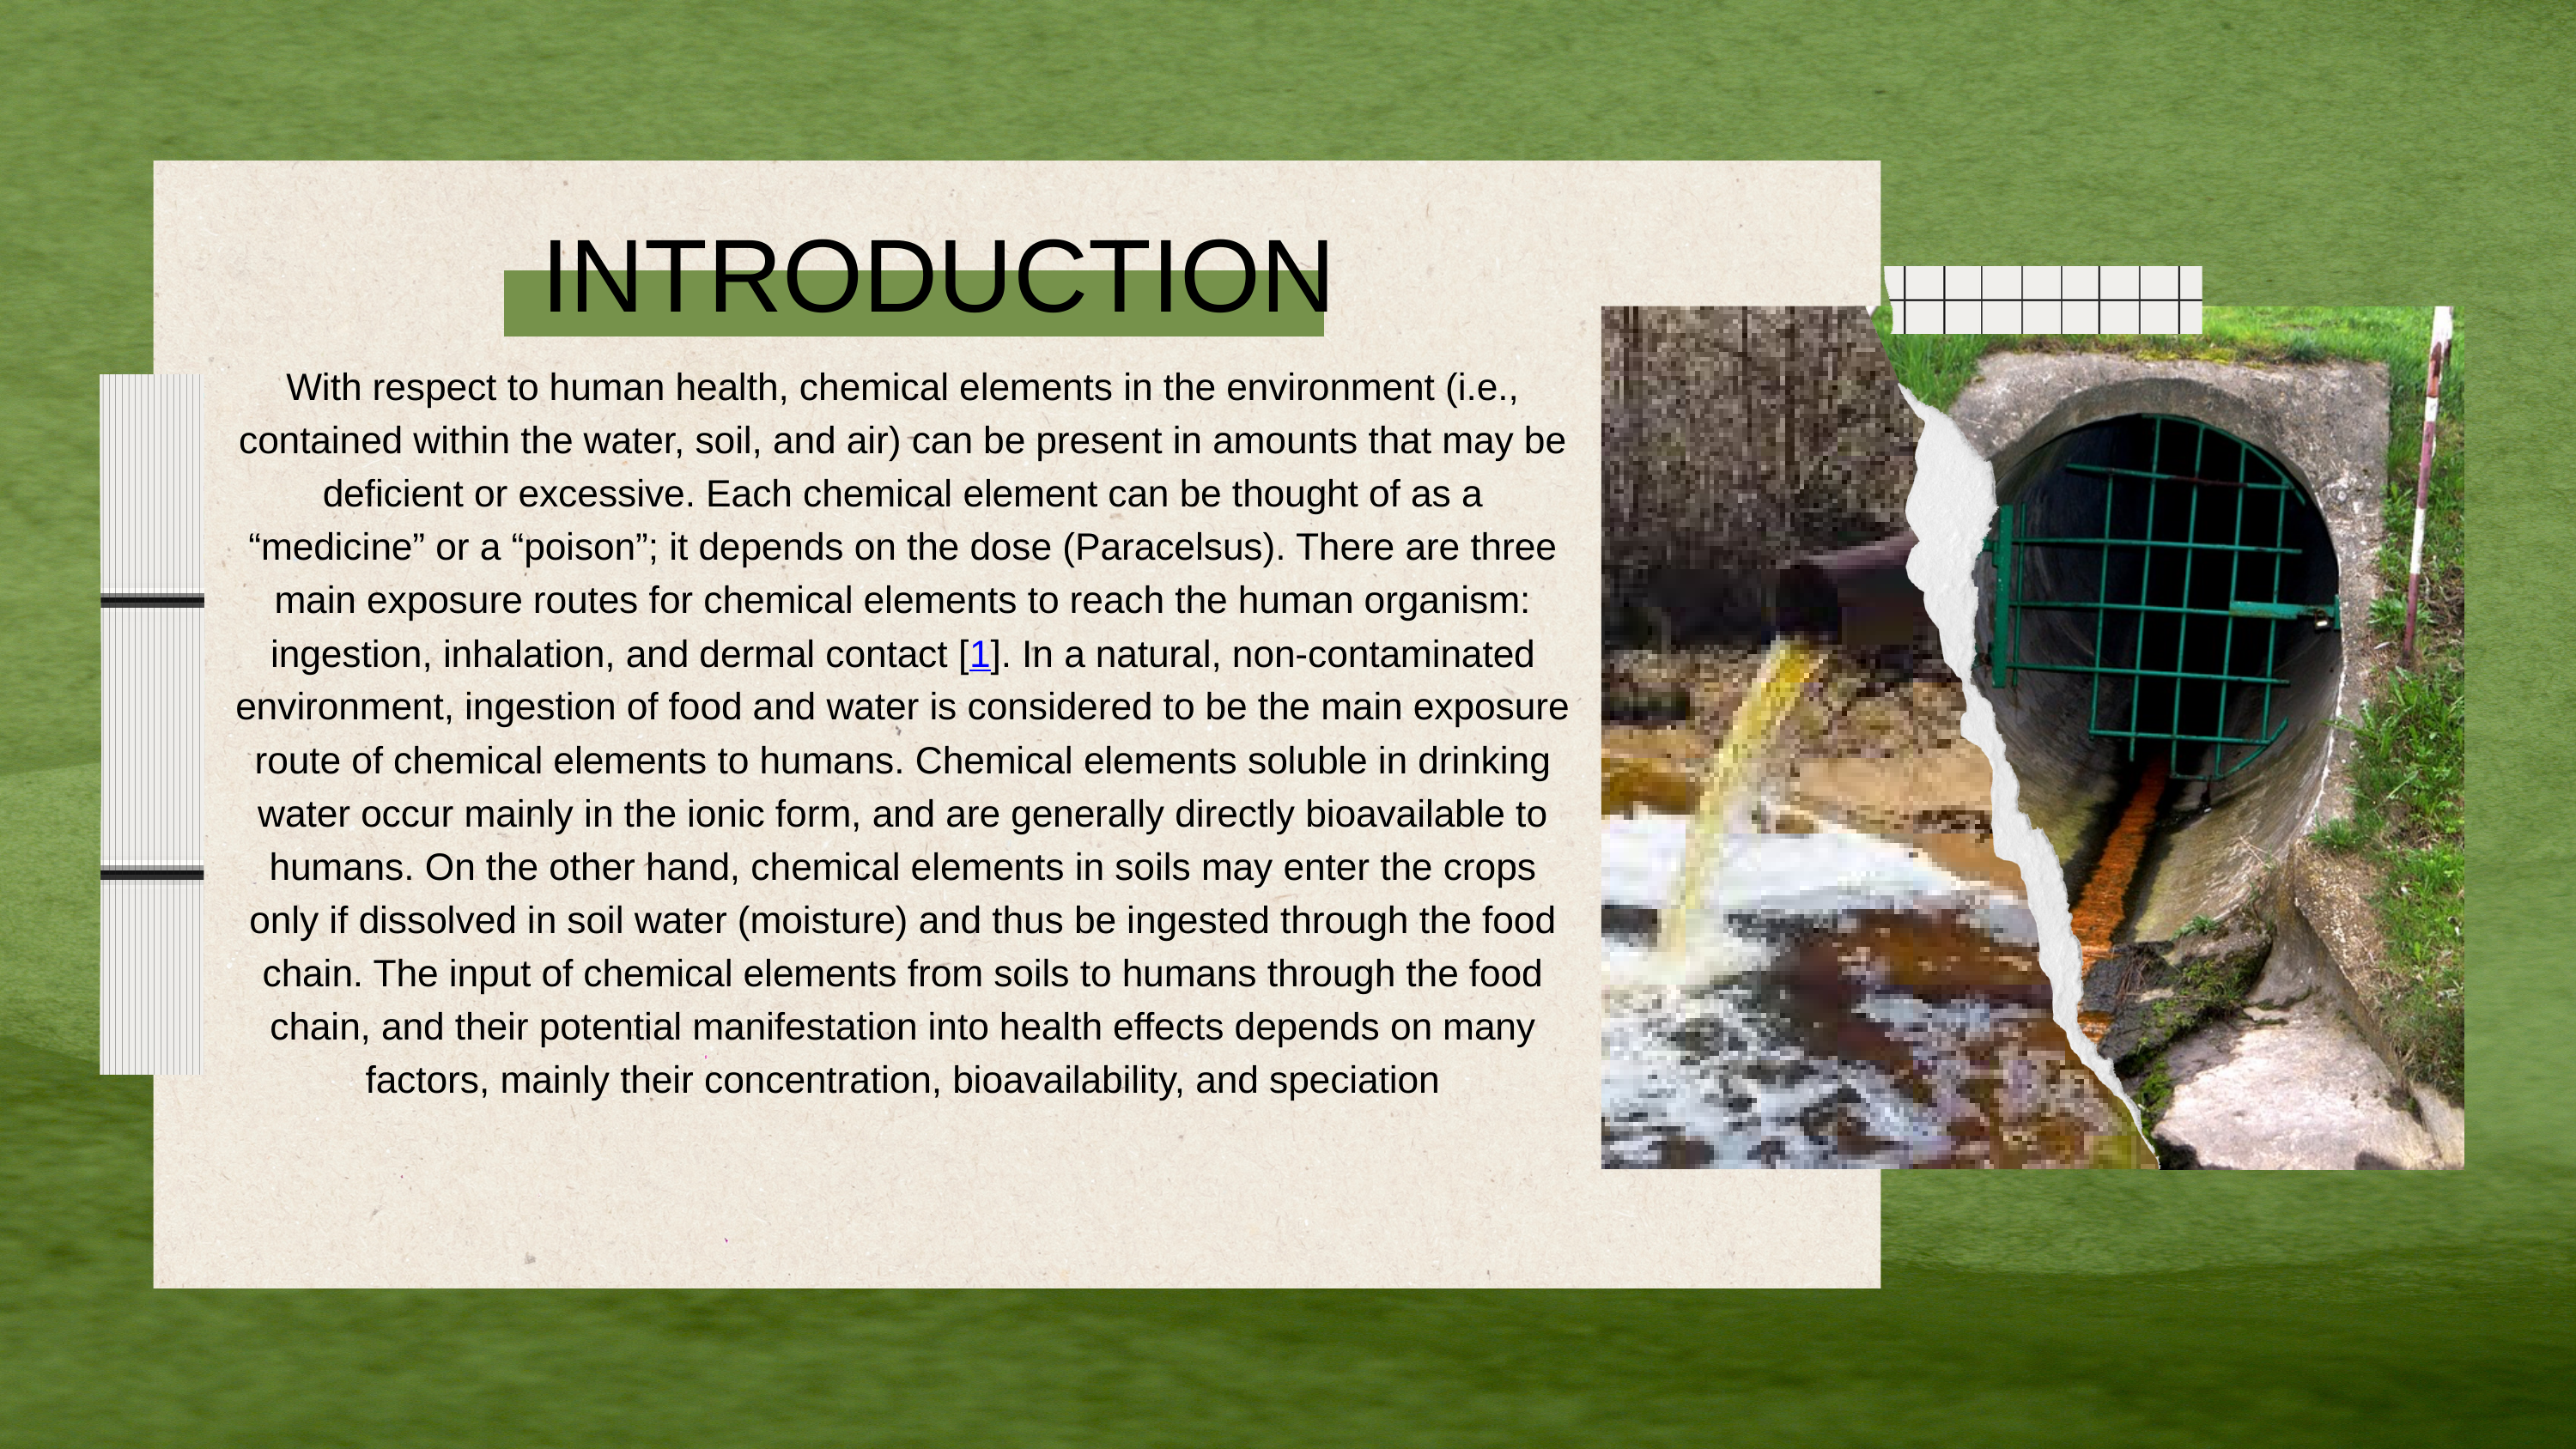

INTRODUCTION

With respect to human health, chemical elements in the environment (i.e., contained within the water, soil, and air) can be present in amounts that may be deficient or excessive. Each chemical element can be thought of as a “medicine” or a “poison”; it depends on the dose (Paracelsus). There are three main exposure routes for chemical elements to reach the human organism: ingestion, inhalation, and dermal contact [1]. In a natural, non-contaminated environment, ingestion of food and water is considered to be the main exposure route of chemical elements to humans. Chemical elements soluble in drinking water occur mainly in the ionic form, and are generally directly bioavailable to humans. On the other hand, chemical elements in soils may enter the crops only if dissolved in soil water (moisture) and thus be ingested through the food chain. The input of chemical elements from soils to humans through the food chain, and their potential manifestation into health effects depends on many factors, mainly their concentration, bioavailability, and speciation